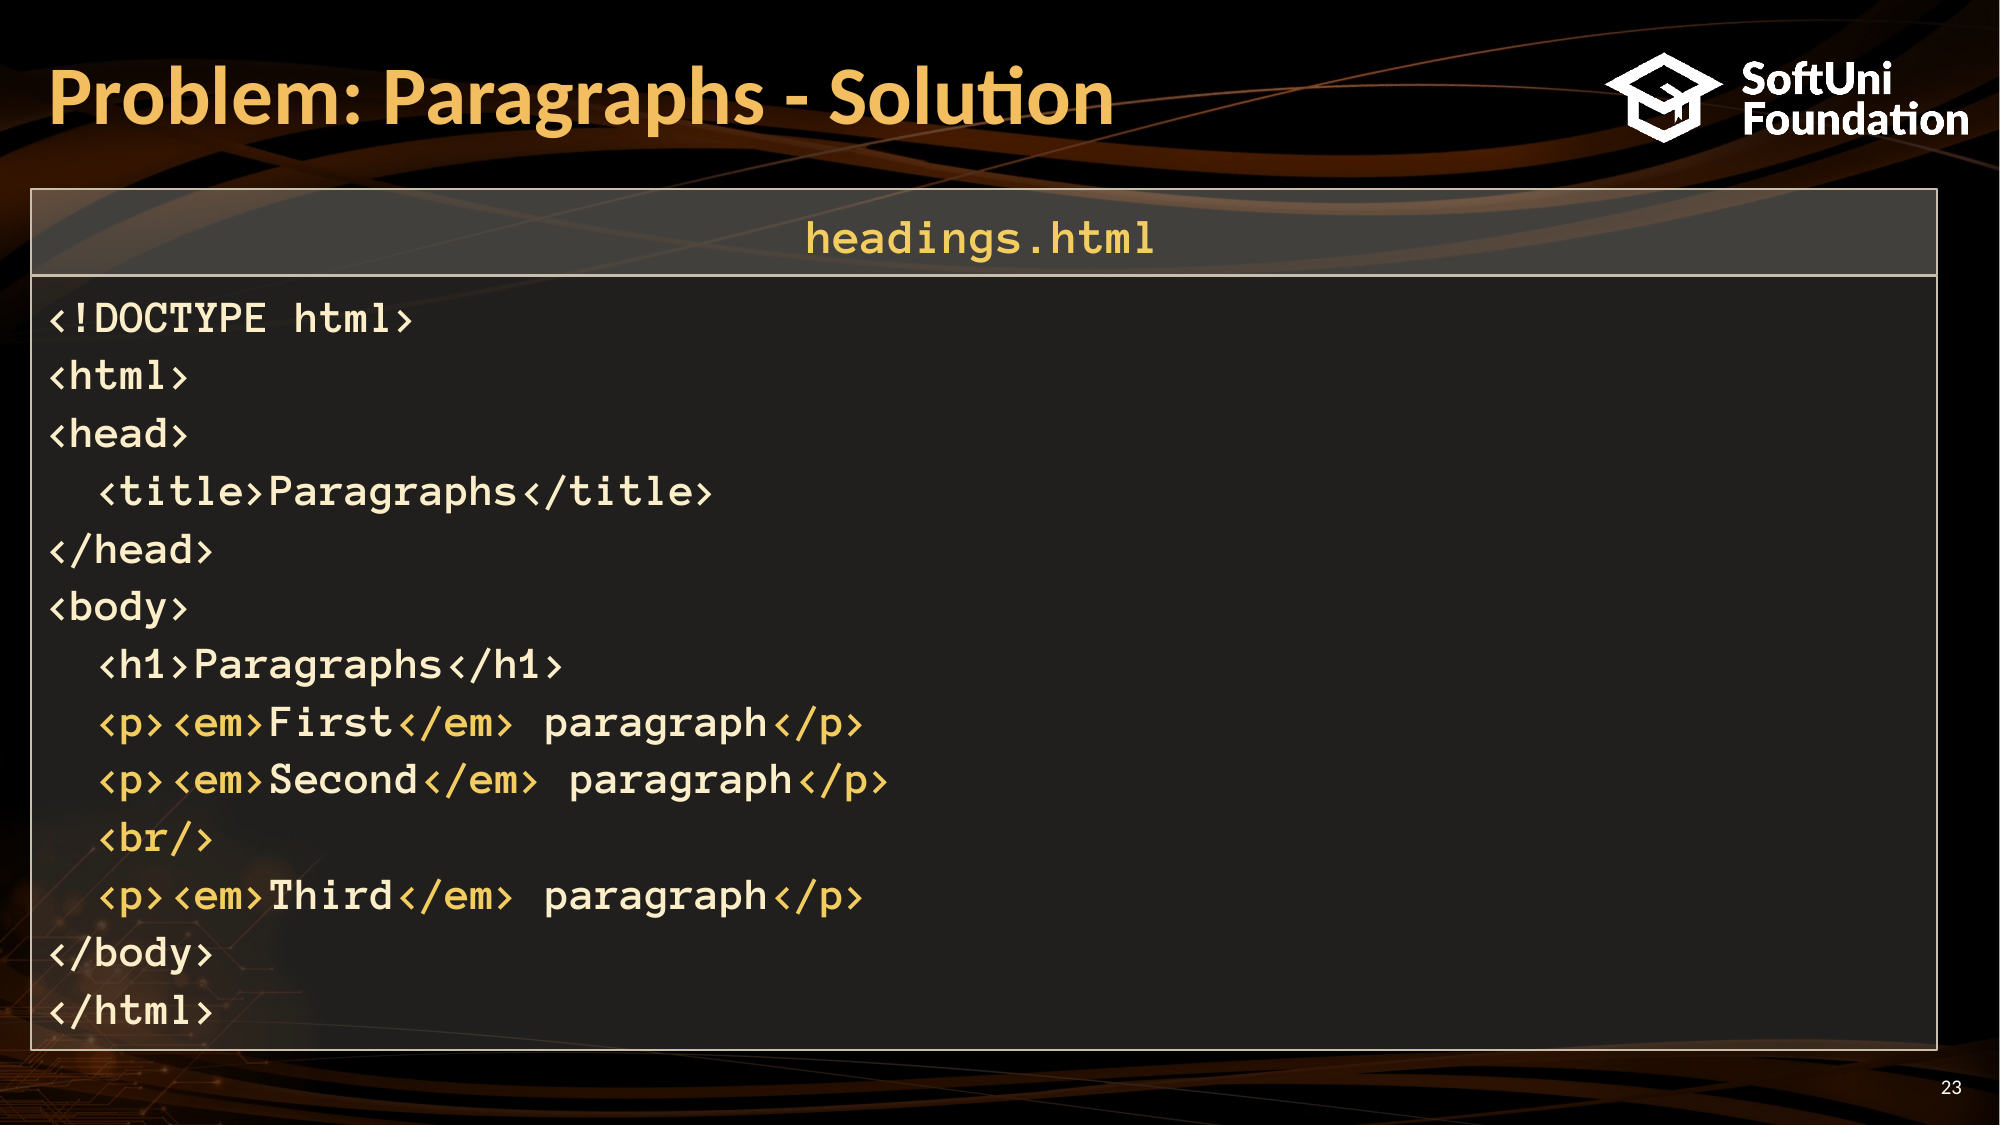

# Problem: Paragraphs - Solution
headings.html
<!DOCTYPE html>
<html>
<head>
  <title>Paragraphs</title>
</head>
<body>
  <h1>Paragraphs</h1>
  <p><em>First</em> paragraph</p>
  <p><em>Second</em> paragraph</p>
  <br/>
  <p><em>Third</em> paragraph</p>
</body>
</html>
23